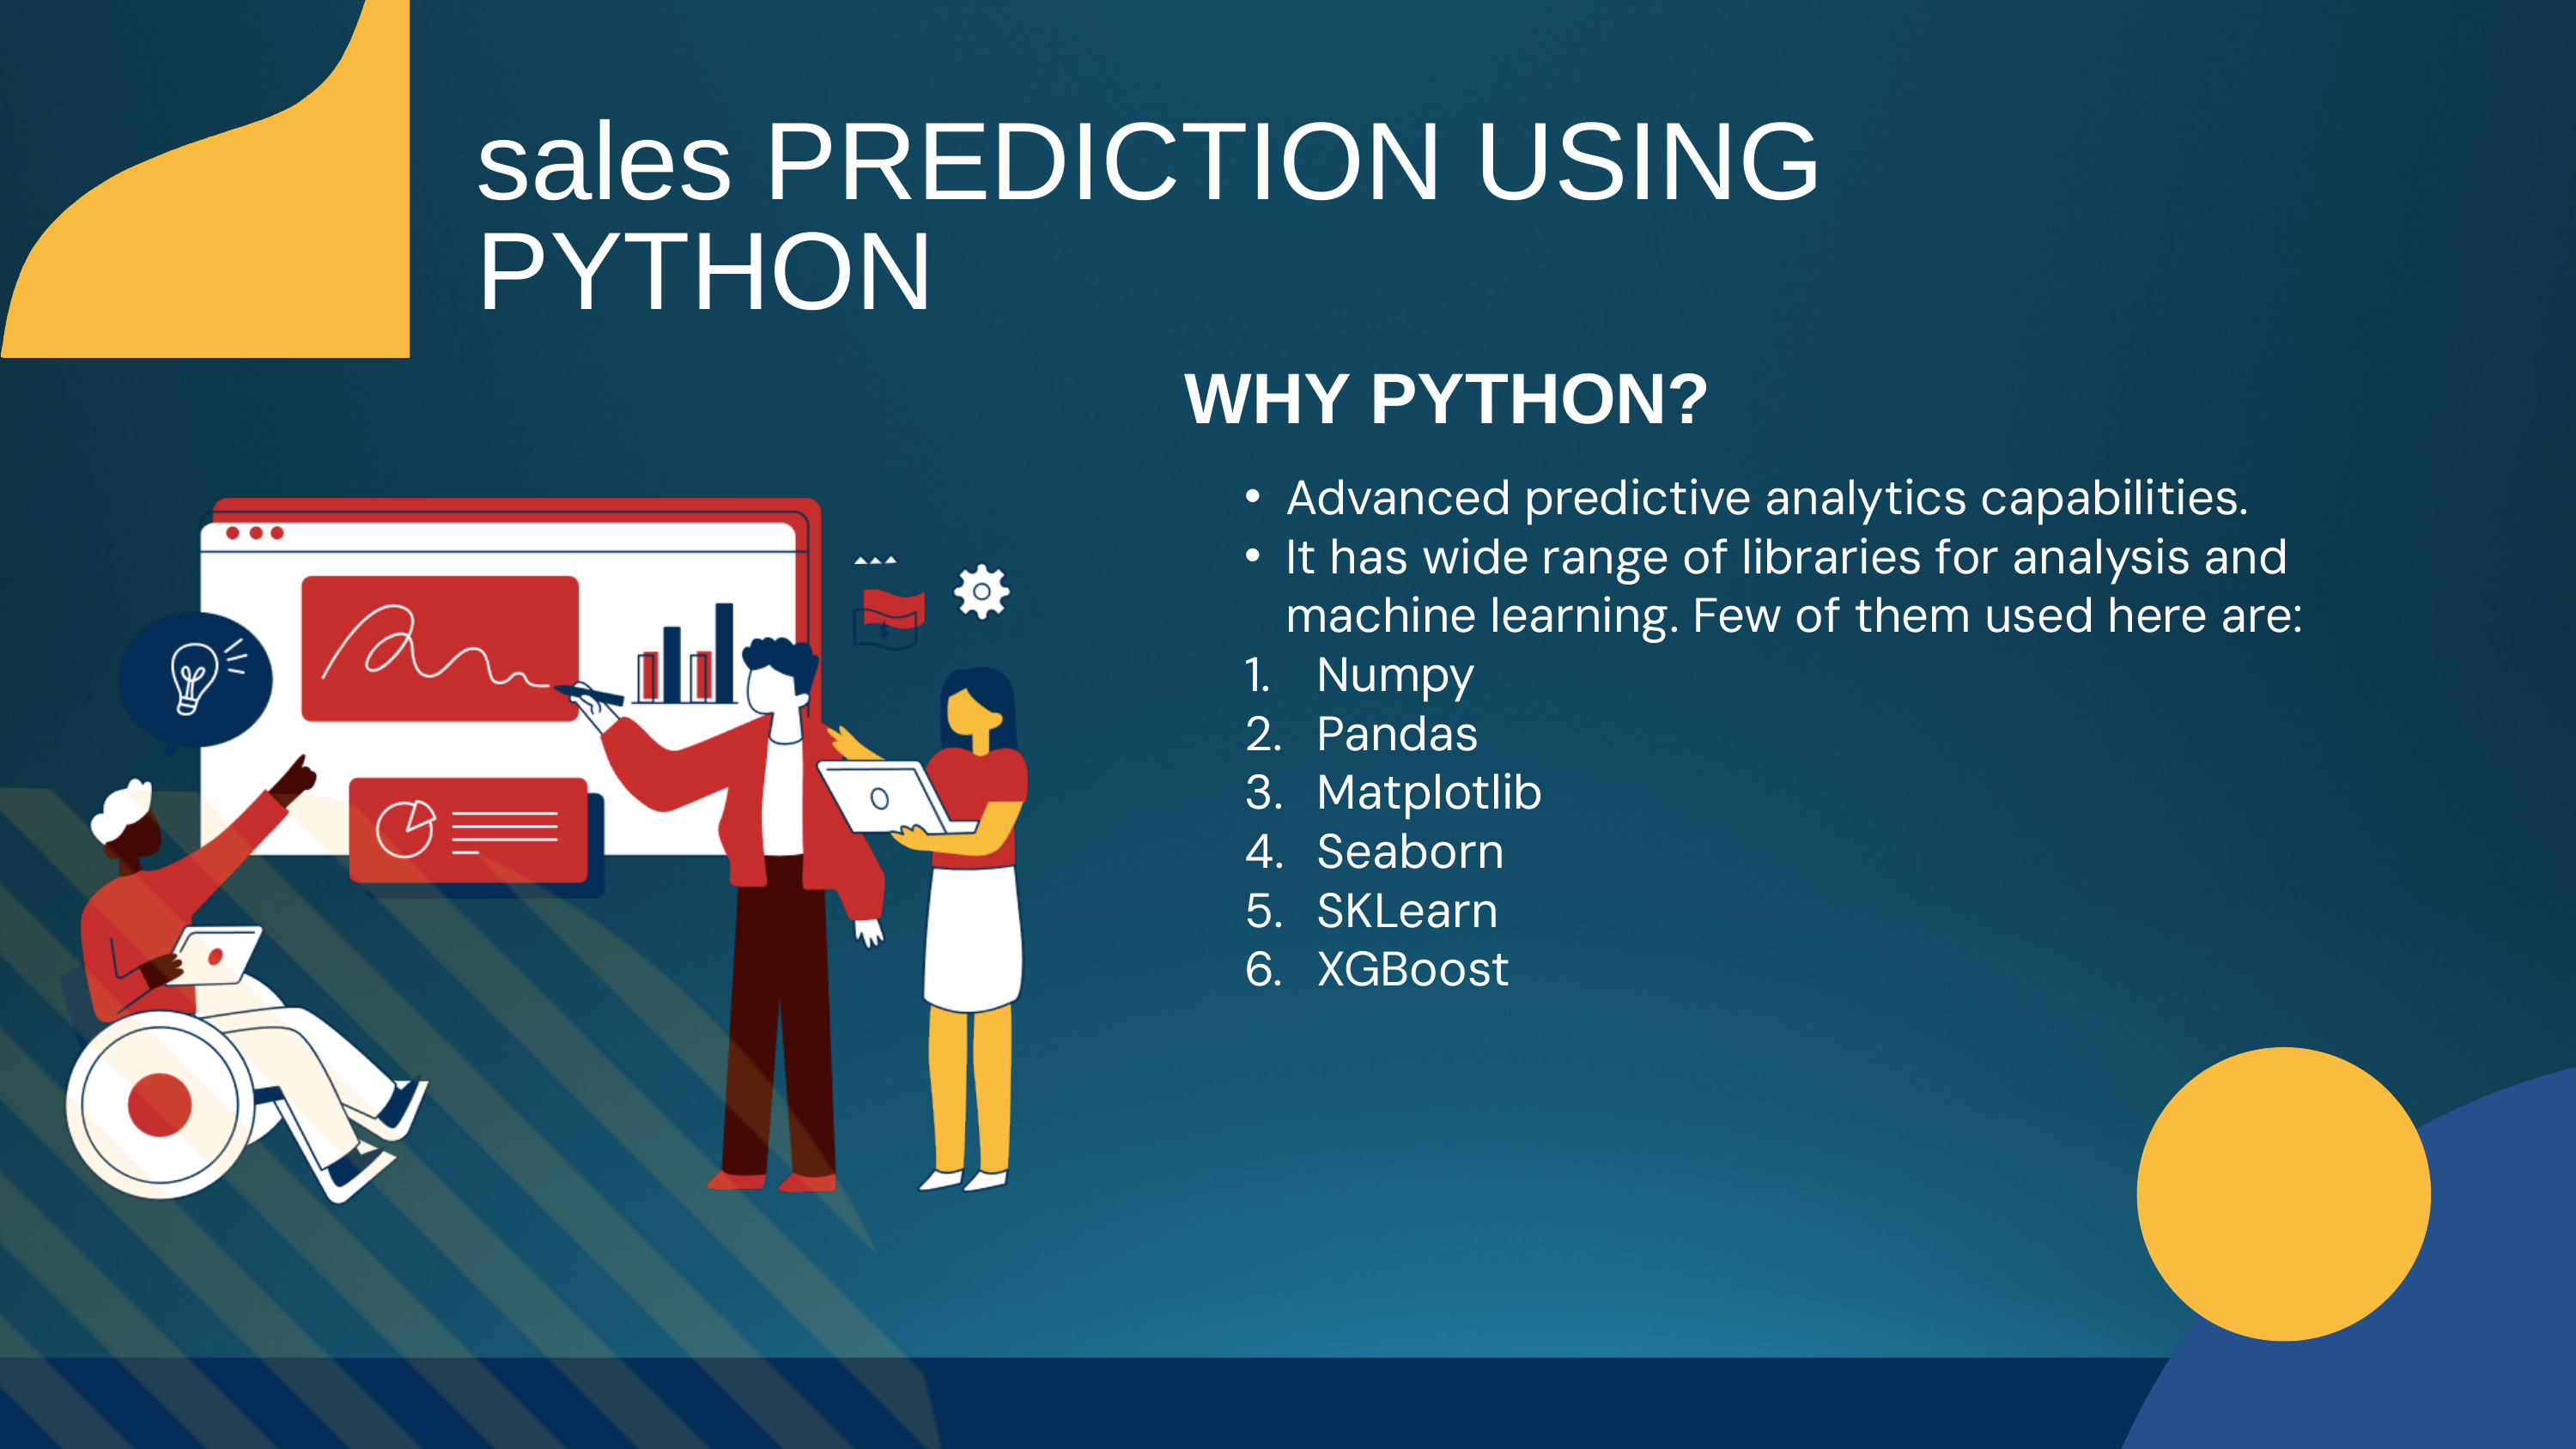

sales PREDICTION USING PYTHON
WHY PYTHON?
Advanced predictive analytics capabilities.
It has wide range of libraries for analysis and machine learning. Few of them used here are:
Numpy
Pandas
Matplotlib
Seaborn
SKLearn
XGBoost